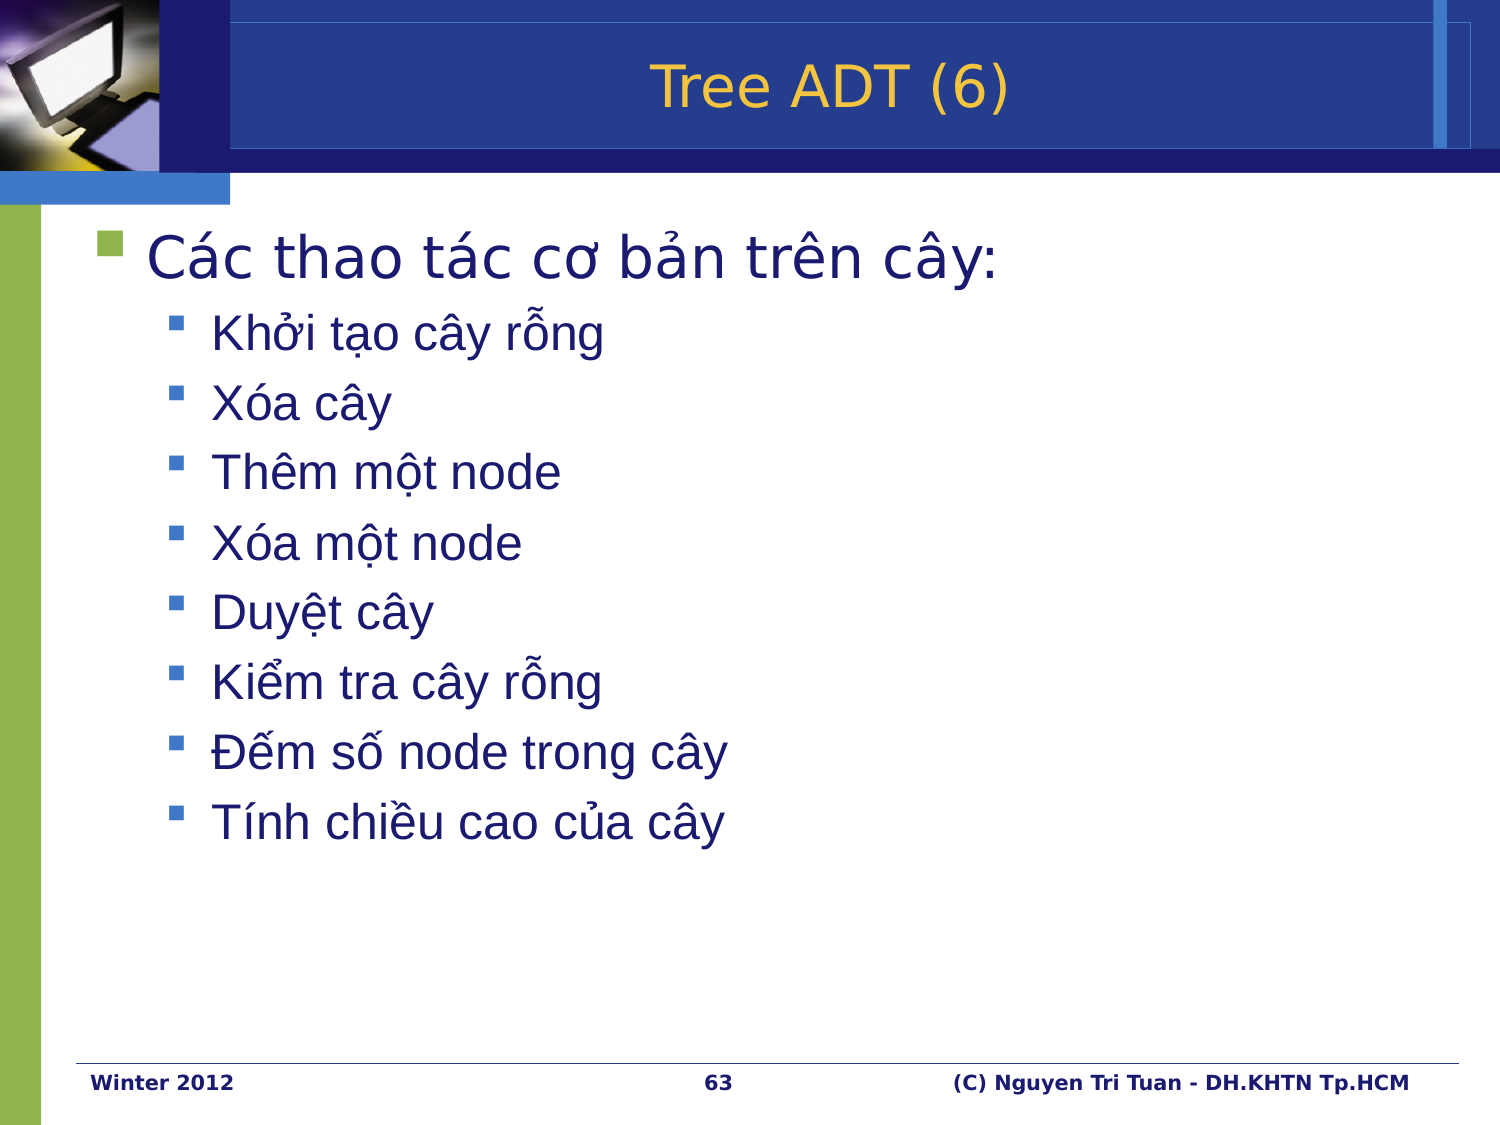

# Tree ADT (6)
Các thao tác cơ bản trên cây:
Khởi tạo cây rỗng
Xóa cây
Thêm một node
Xóa một node
Duyệt cây
Kiểm tra cây rỗng
Đếm số node trong cây
Tính chiều cao của cây

Winter 2012
63
(C) Nguyen Tri Tuan - DH.KHTN Tp.HCM